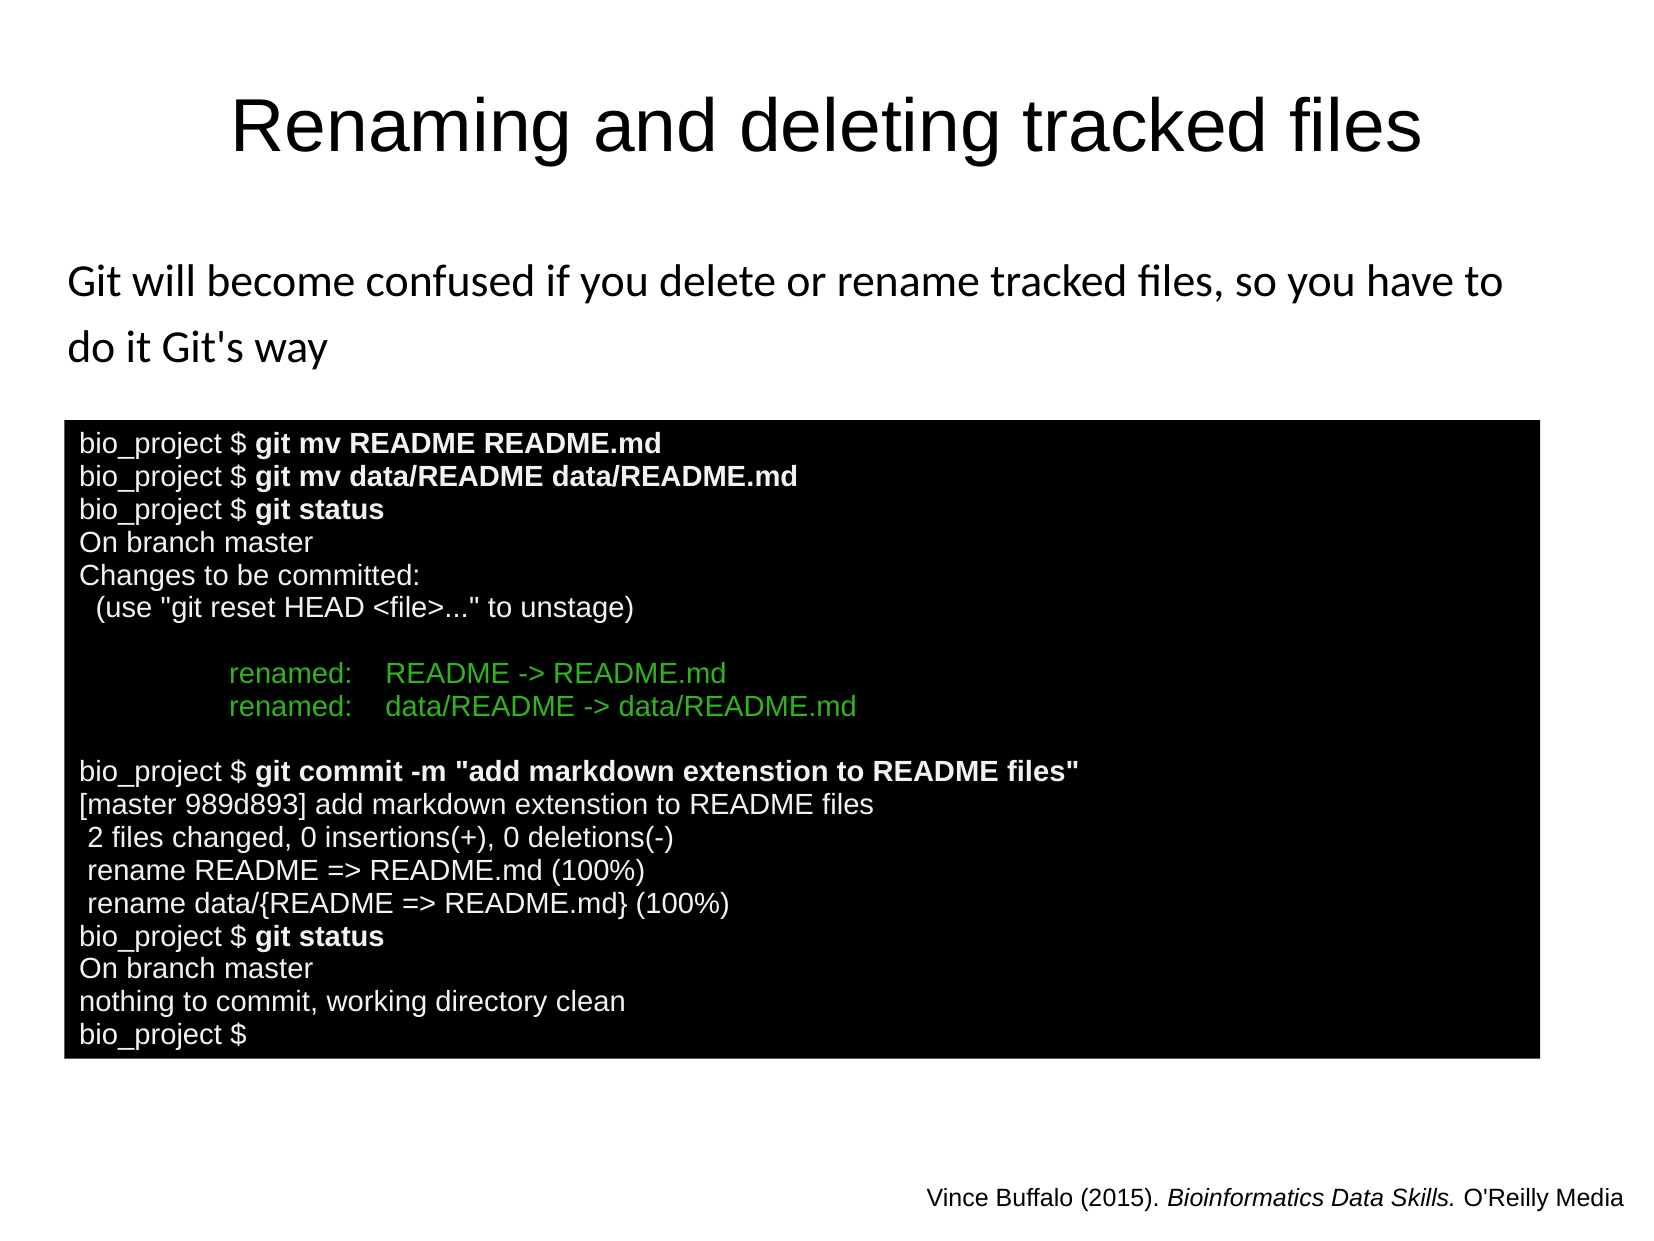

Renaming and deleting tracked files
Git will become confused if you delete or rename tracked files, so you have to do it Git's way
bio_project $ git mv README README.md
bio_project $ git mv data/README data/README.md
bio_project $ git status
On branch master
Changes to be committed:
  (use "git reset HEAD <file>..." to unstage)

	renamed:    README -> README.md
	renamed:    data/README -> data/README.md

bio_project $ git commit -m "add markdown extenstion to README files"
[master 989d893] add markdown extenstion to README files
 2 files changed, 0 insertions(+), 0 deletions(-)
 rename README => README.md (100%)
 rename data/{README => README.md} (100%)
bio_project $ git status
On branch master
nothing to commit, working directory clean
bio_project $
Vince Buffalo (2015). Bioinformatics Data Skills. O'Reilly Media